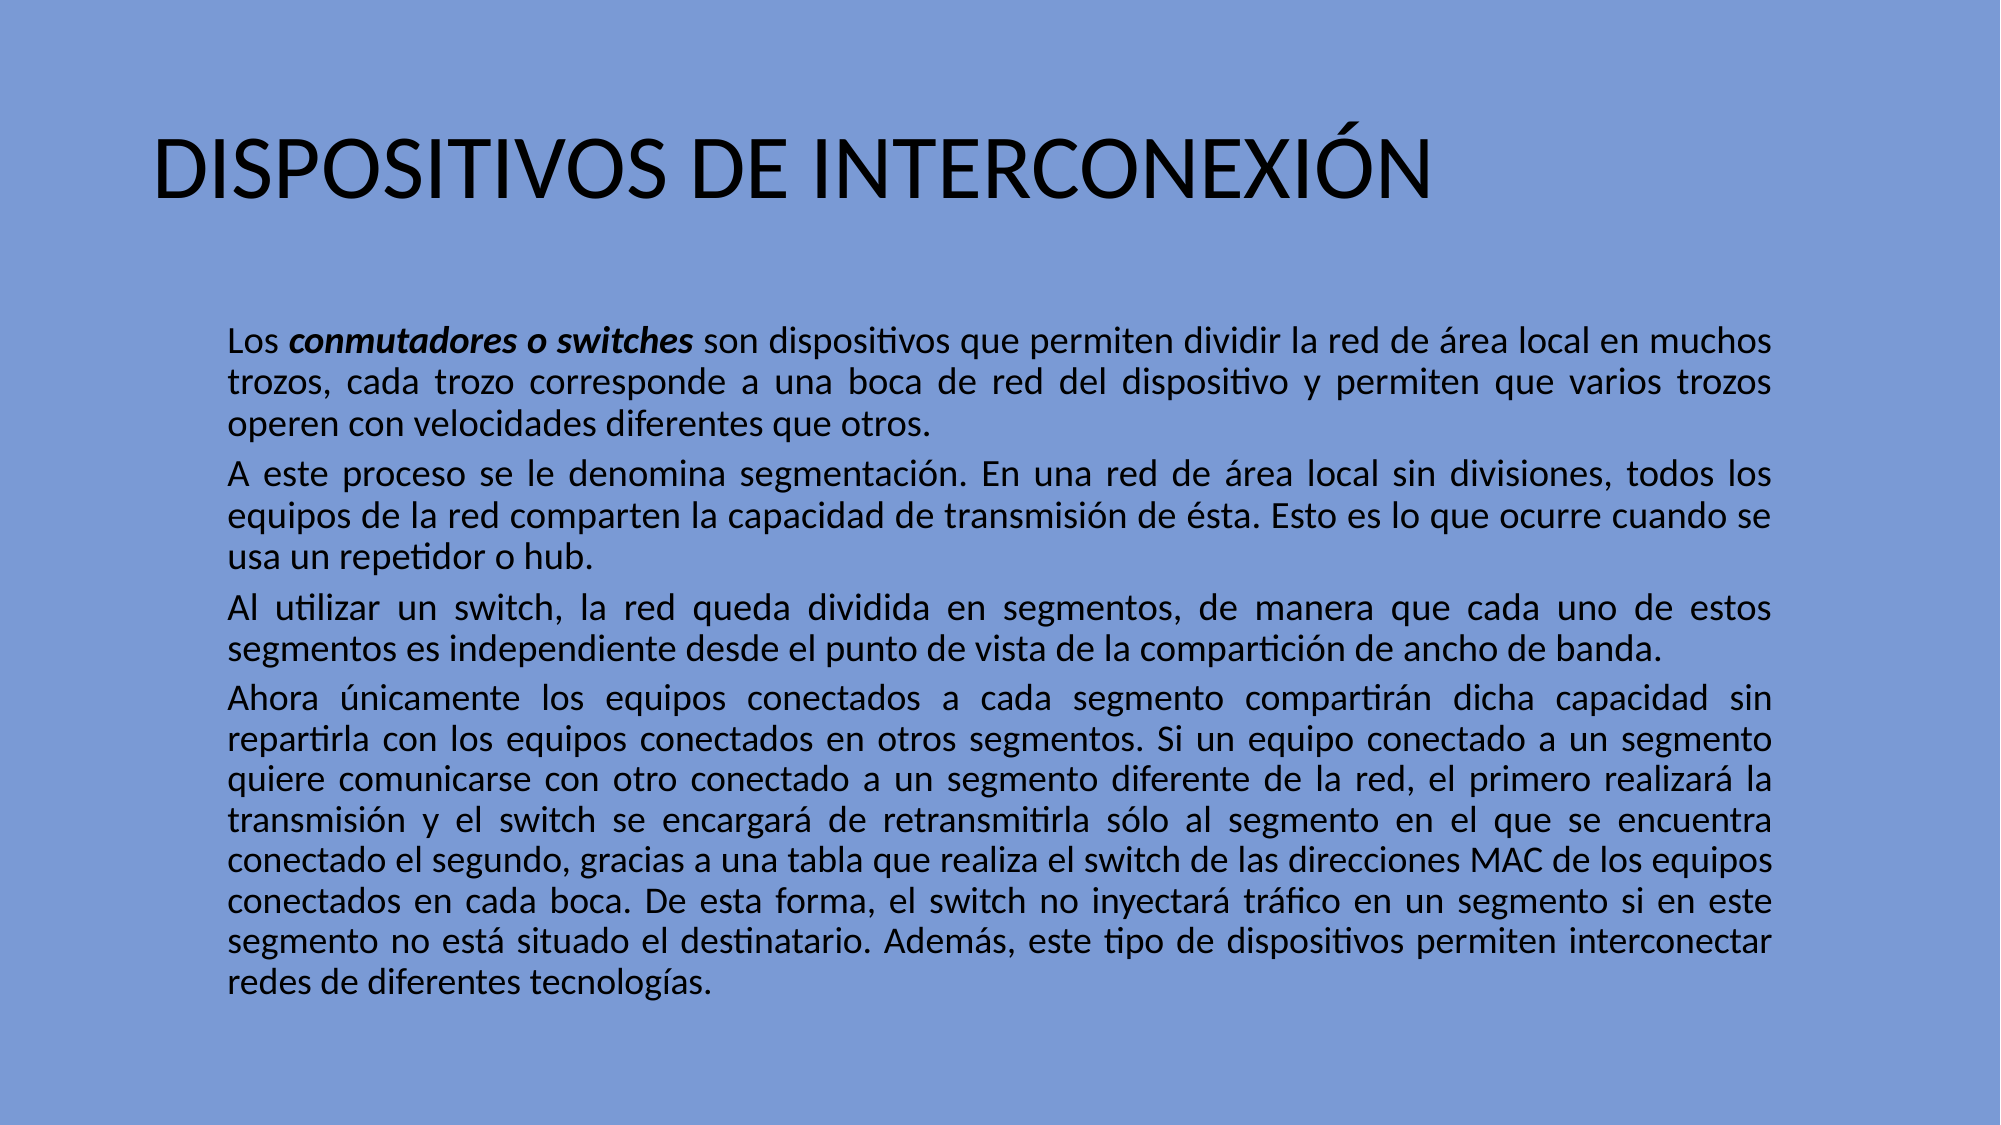

# DISPOSITIVOS DE INTERCONEXIÓN
Los conmutadores o switches son dispositivos que permiten dividir la red de área local en muchos trozos, cada trozo corresponde a una boca de red del dispositivo y permiten que varios trozos operen con velocidades diferentes que otros.
A este proceso se le denomina segmentación. En una red de área local sin divisiones, todos los equipos de la red comparten la capacidad de transmisión de ésta. Esto es lo que ocurre cuando se usa un repetidor o hub.
Al utilizar un switch, la red queda dividida en segmentos, de manera que cada uno de estos segmentos es independiente desde el punto de vista de la compartición de ancho de banda.
Ahora únicamente los equipos conectados a cada segmento compartirán dicha capacidad sin repartirla con los equipos conectados en otros segmentos. Si un equipo conectado a un segmento quiere comunicarse con otro conectado a un segmento diferente de la red, el primero realizará la transmisión y el switch se encargará de retransmitirla sólo al segmento en el que se encuentra conectado el segundo, gracias a una tabla que realiza el switch de las direcciones MAC de los equipos conectados en cada boca. De esta forma, el switch no inyectará tráfico en un segmento si en este segmento no está situado el destinatario. Además, este tipo de dispositivos permiten interconectar redes de diferentes tecnologías.